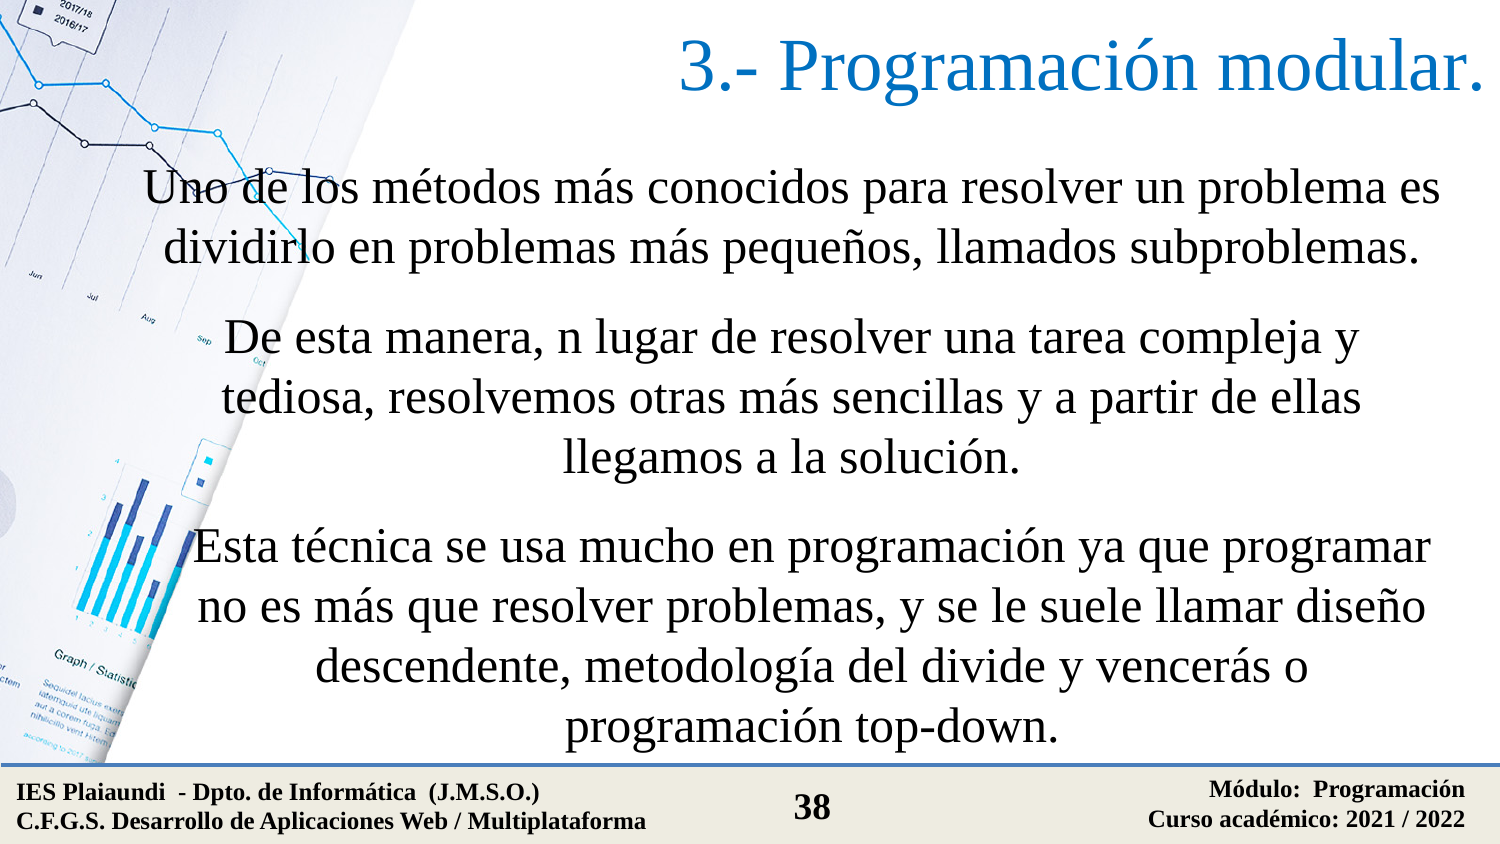

# 3.- Programación modular.
Uno de los métodos más conocidos para resolver un problema es dividirlo en problemas más pequeños, llamados subproblemas.
De esta manera, n lugar de resolver una tarea compleja y tediosa, resolvemos otras más sencillas y a partir de ellas llegamos a la solución.
Esta técnica se usa mucho en programación ya que programar no es más que resolver problemas, y se le suele llamar diseño descendente, metodología del divide y vencerás o programación top-down.

Módulo:  Programación
Curso académico: 2021 / 2022
IES Plaiaundi  - Dpto. de Informática  (J.M.S.O.)
C.F.G.S. Desarrollo de Aplicaciones Web / Multiplataforma
38